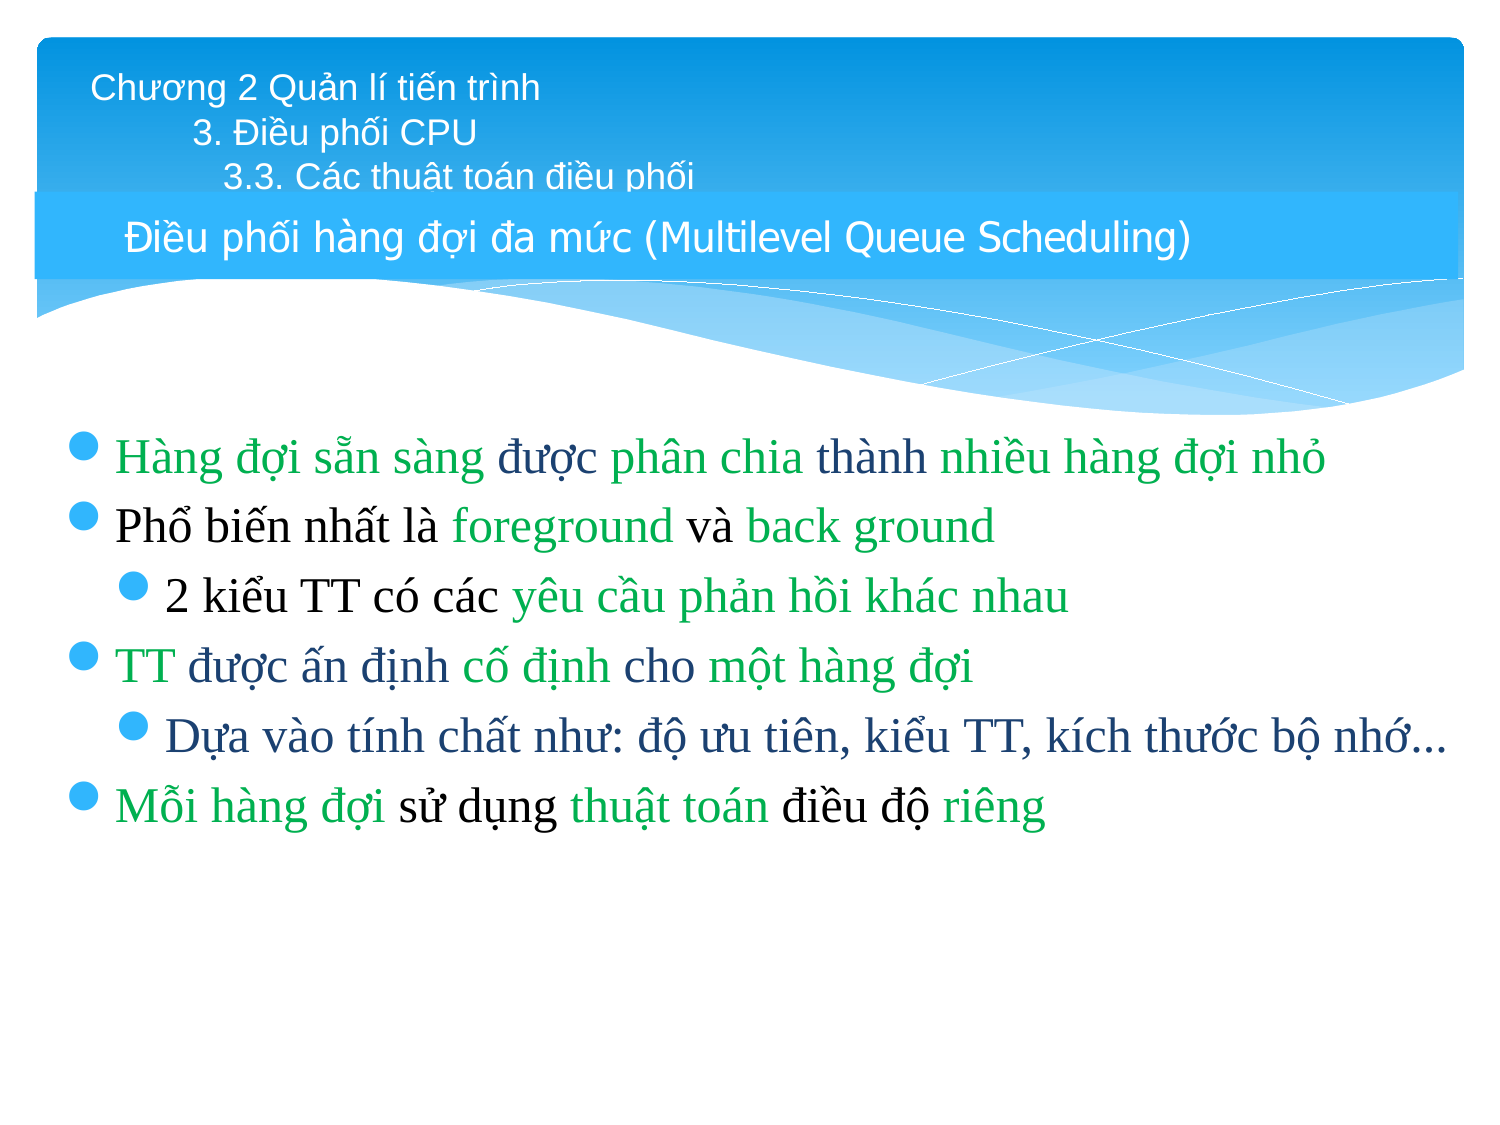

# Chương 2 Quản lí tiến trình 3. Điều phối CPU 3.3. Các thuật toán điều phối
Điều phối hàng đợi đa mức (Multilevel Queue Scheduling)
Hàng đợi sẵn sàng được phân chia thành nhiều hàng đợi nhỏ
Phổ biến nhất là foreground và back ground
2 kiểu TT có các yêu cầu phản hồi khác nhau
TT được ấn định cố định cho một hàng đợi
Dựa vào tính chất như: độ ưu tiên, kiểu TT, kích thước bộ nhớ...
Mỗi hàng đợi sử dụng thuật toán điều độ riêng